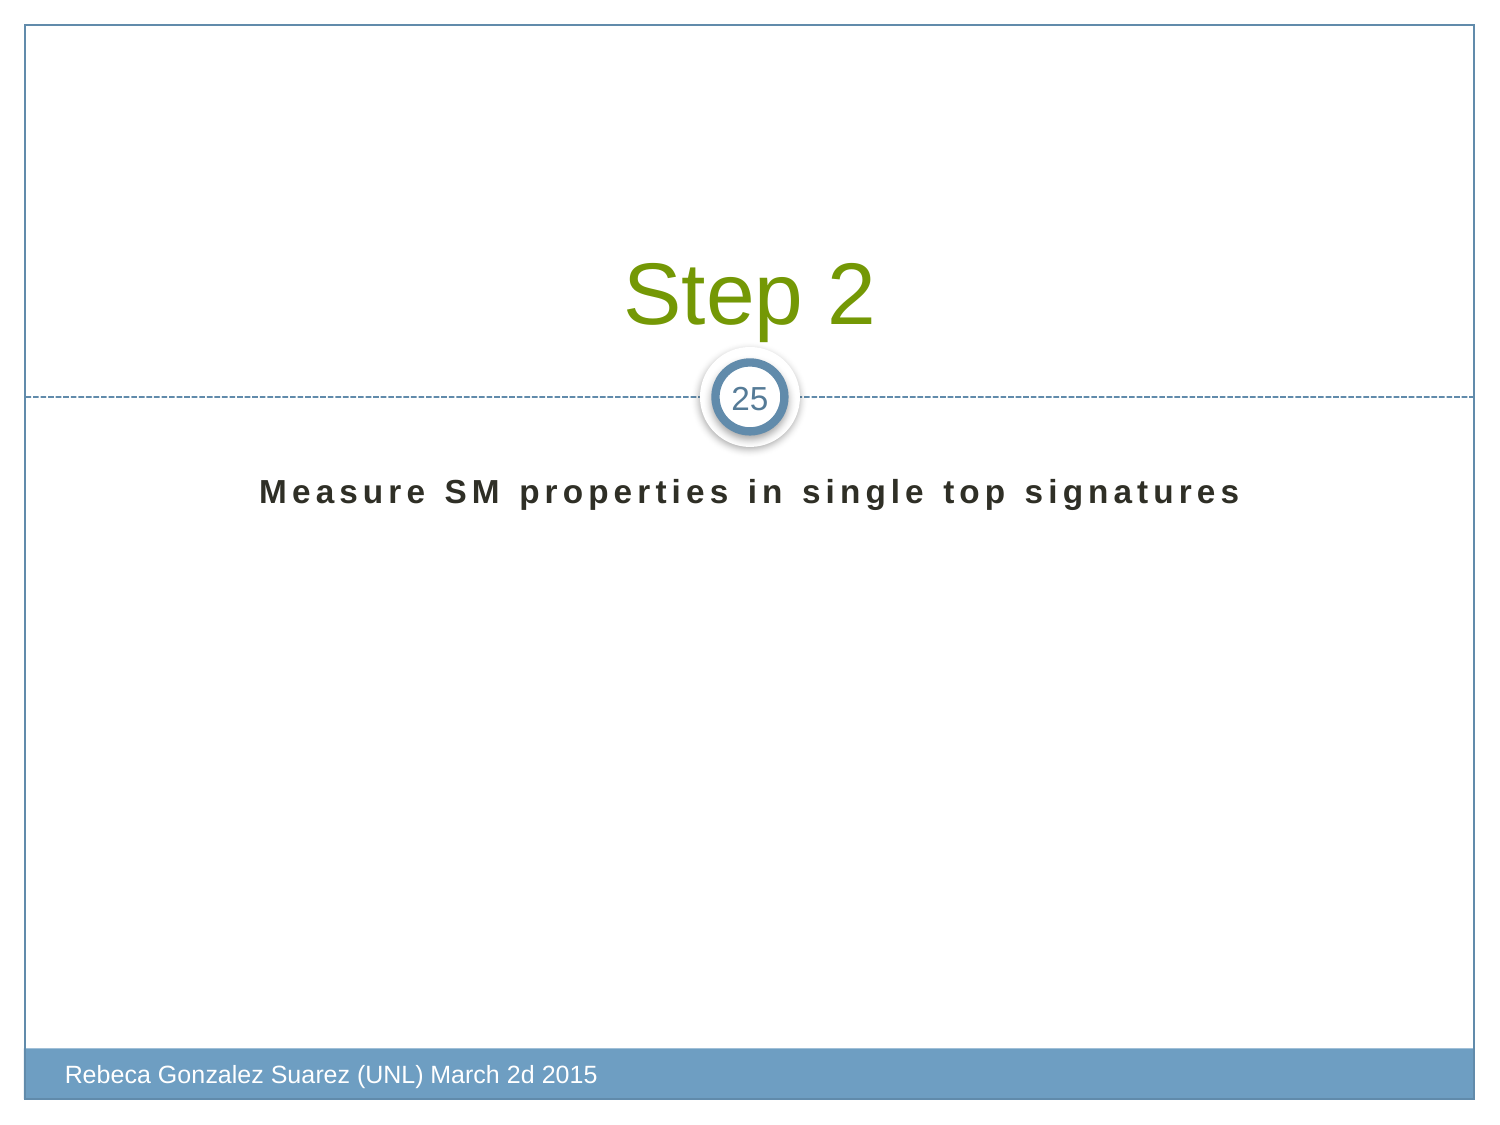

# Step 2
25
Measure SM properties in single top signatures
Rebeca Gonzalez Suarez (UNL) March 2d 2015